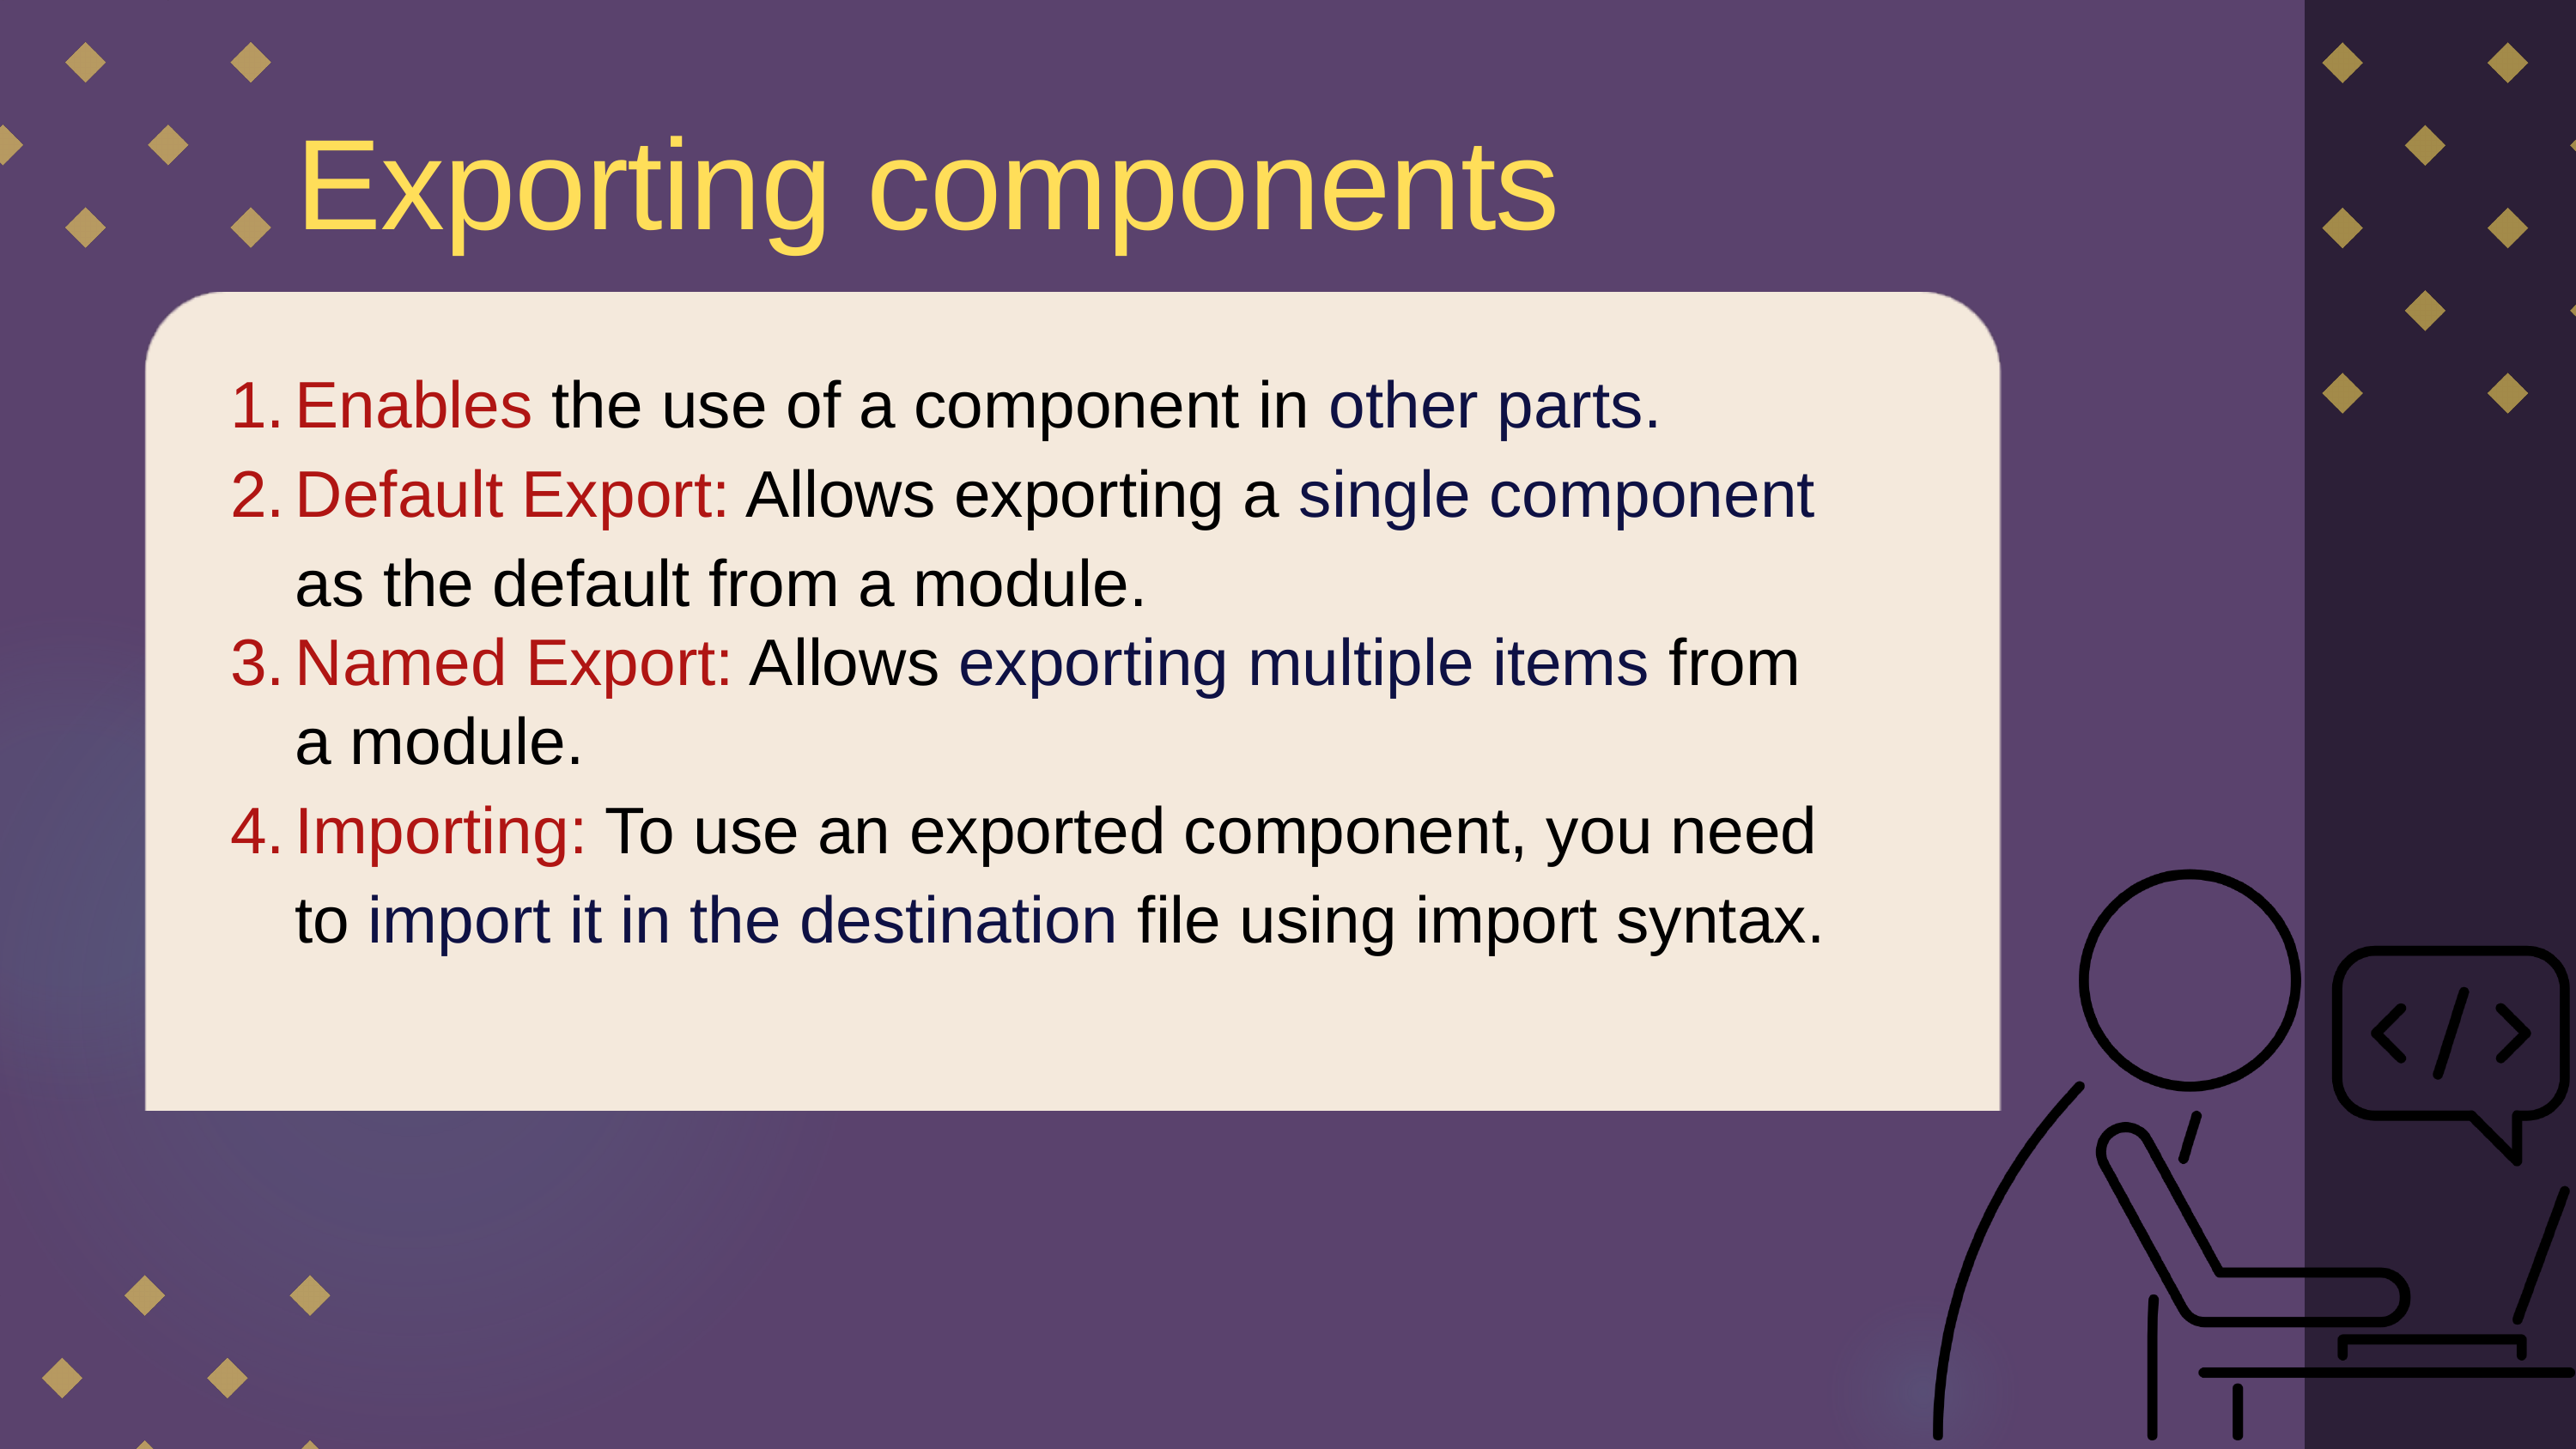

Exporting components

Enables the use of a component in other parts.
Default Export: Allows exporting a single component as the default from a module.
Named Export: Allows exporting multiple items from a module.
Importing: To use an exported component, you need to import it in the destination file using import syntax.